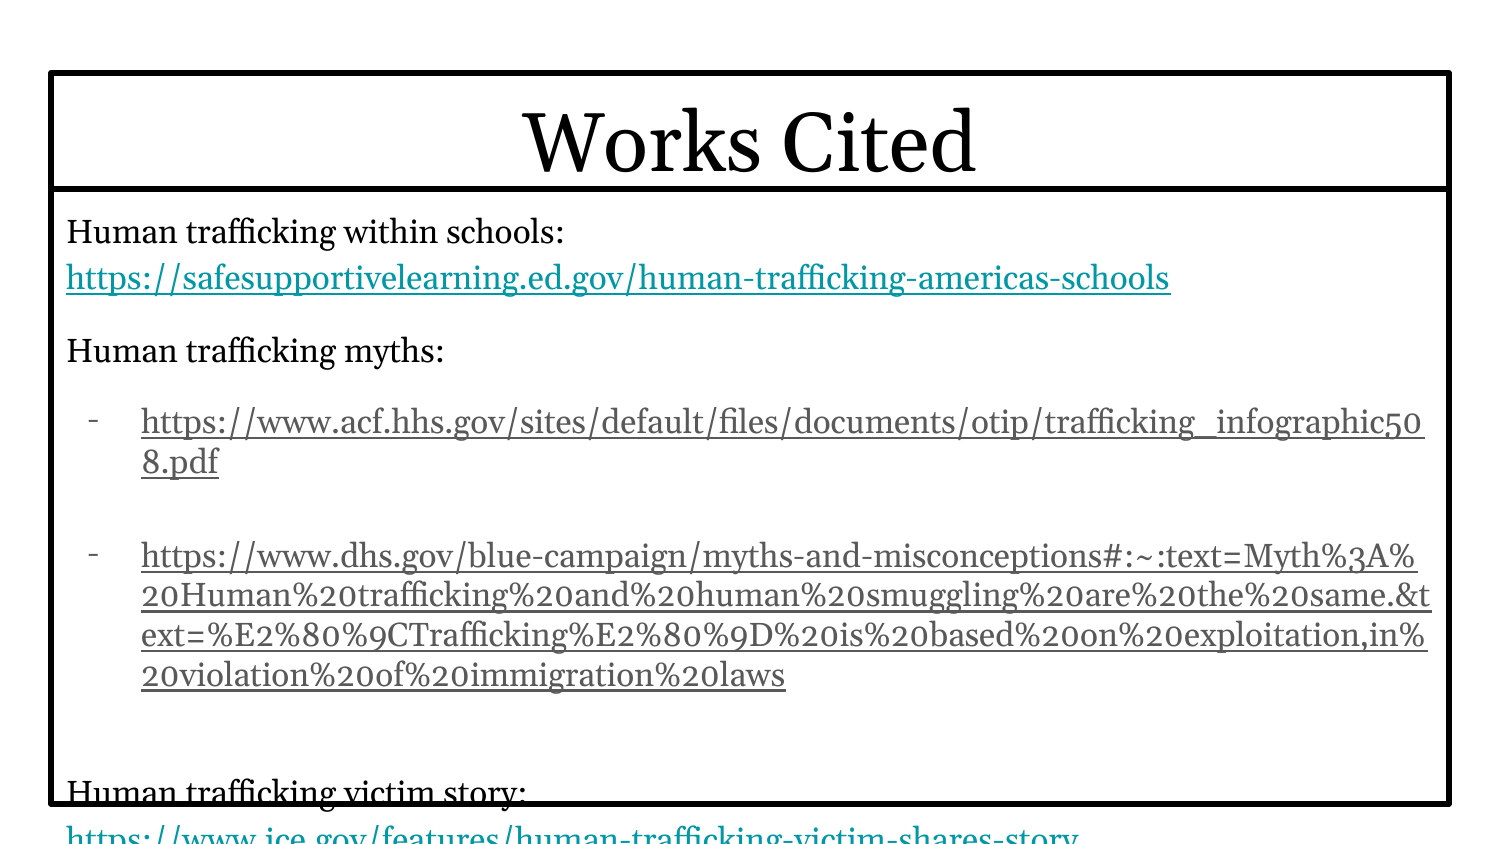

# Works Cited
Human trafficking within schools: https://safesupportivelearning.ed.gov/human-trafficking-americas-schools
Human trafficking myths:
https://www.acf.hhs.gov/sites/default/files/documents/otip/trafficking_infographic508.pdf
https://www.dhs.gov/blue-campaign/myths-and-misconceptions#:~:text=Myth%3A%20Human%20trafficking%20and%20human%20smuggling%20are%20the%20same.&text=%E2%80%9CTrafficking%E2%80%9D%20is%20based%20on%20exploitation,in%20violation%20of%20immigration%20laws
Human trafficking victim story: https://www.ice.gov/features/human-trafficking-victim-shares-story